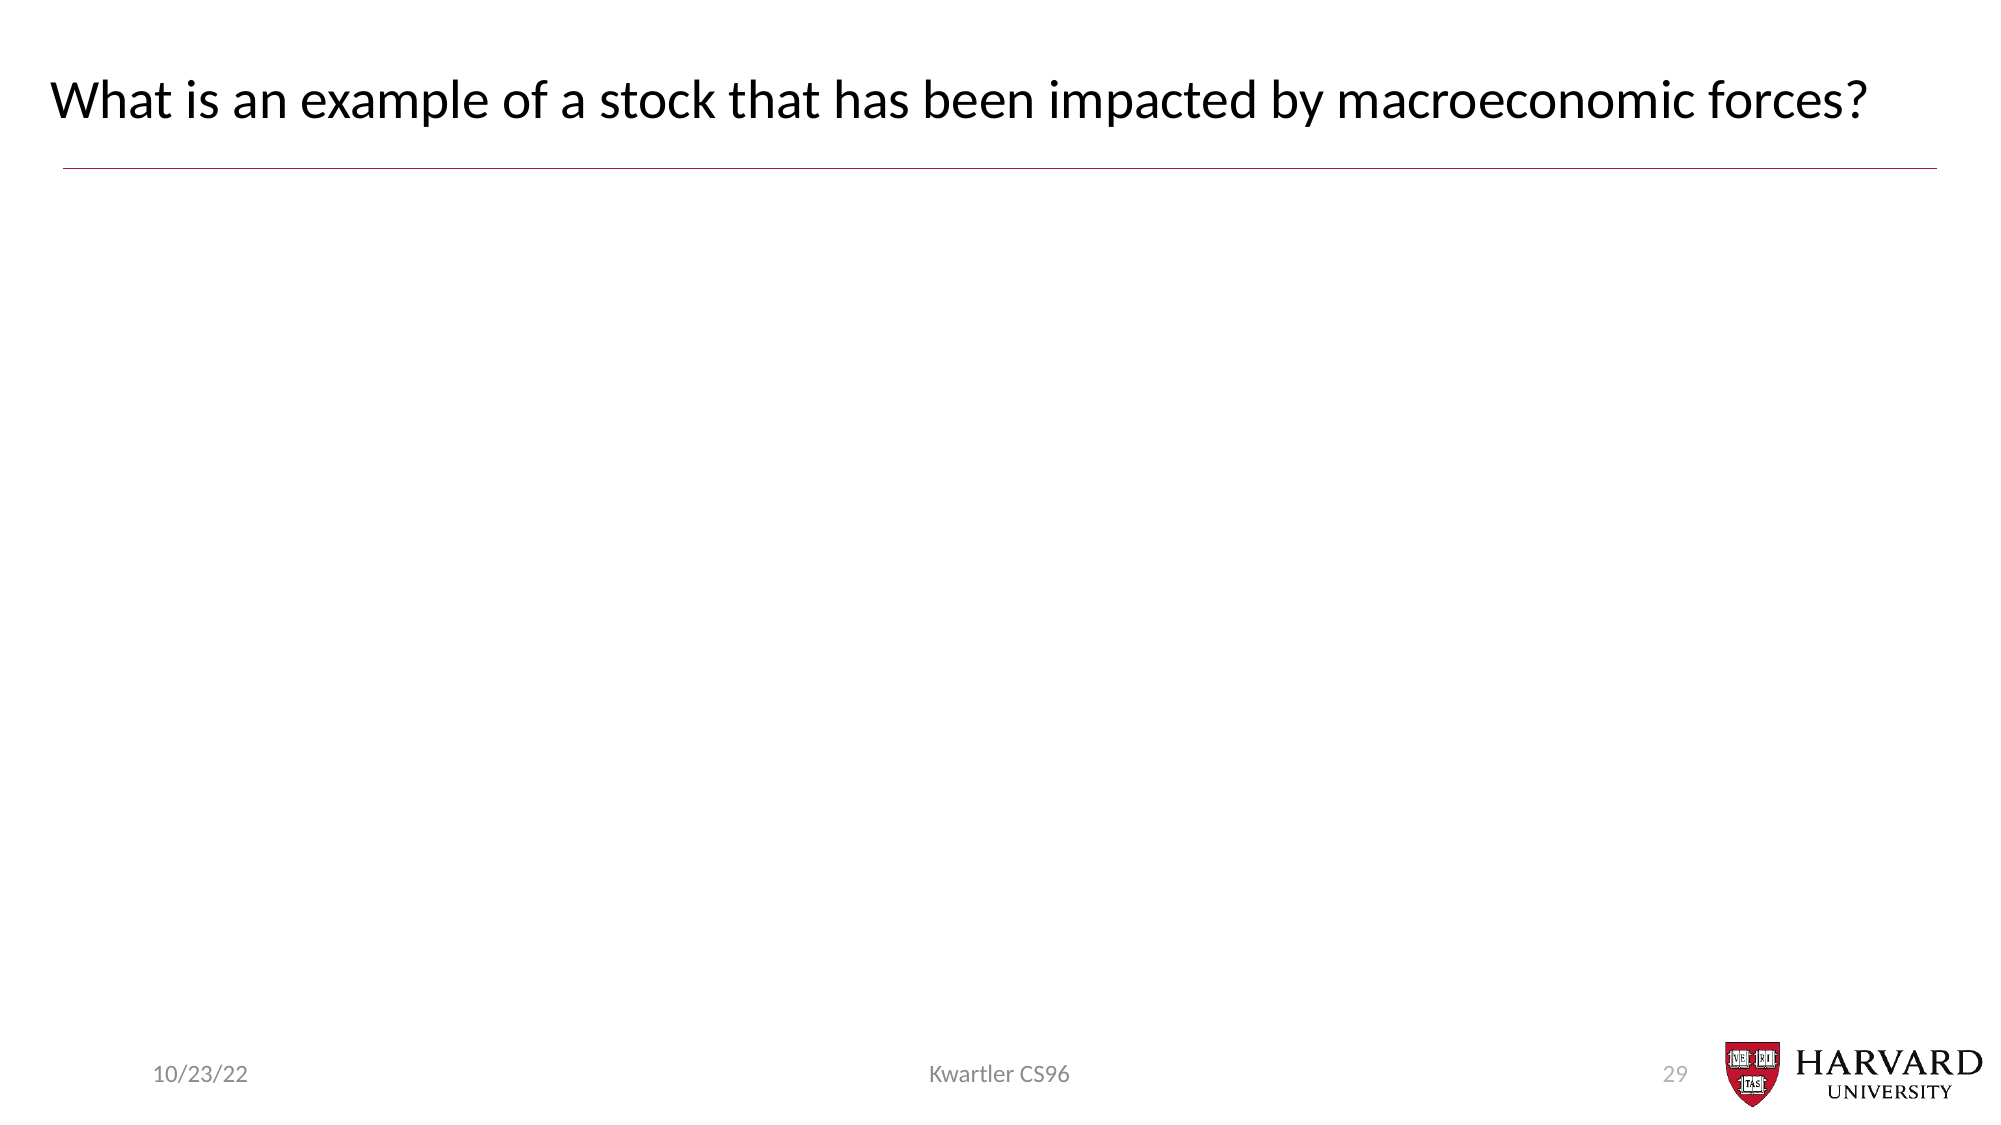

# What is an example of a stock that has been impacted by macroeconomic forces?
10/23/22
Kwartler CS96
29